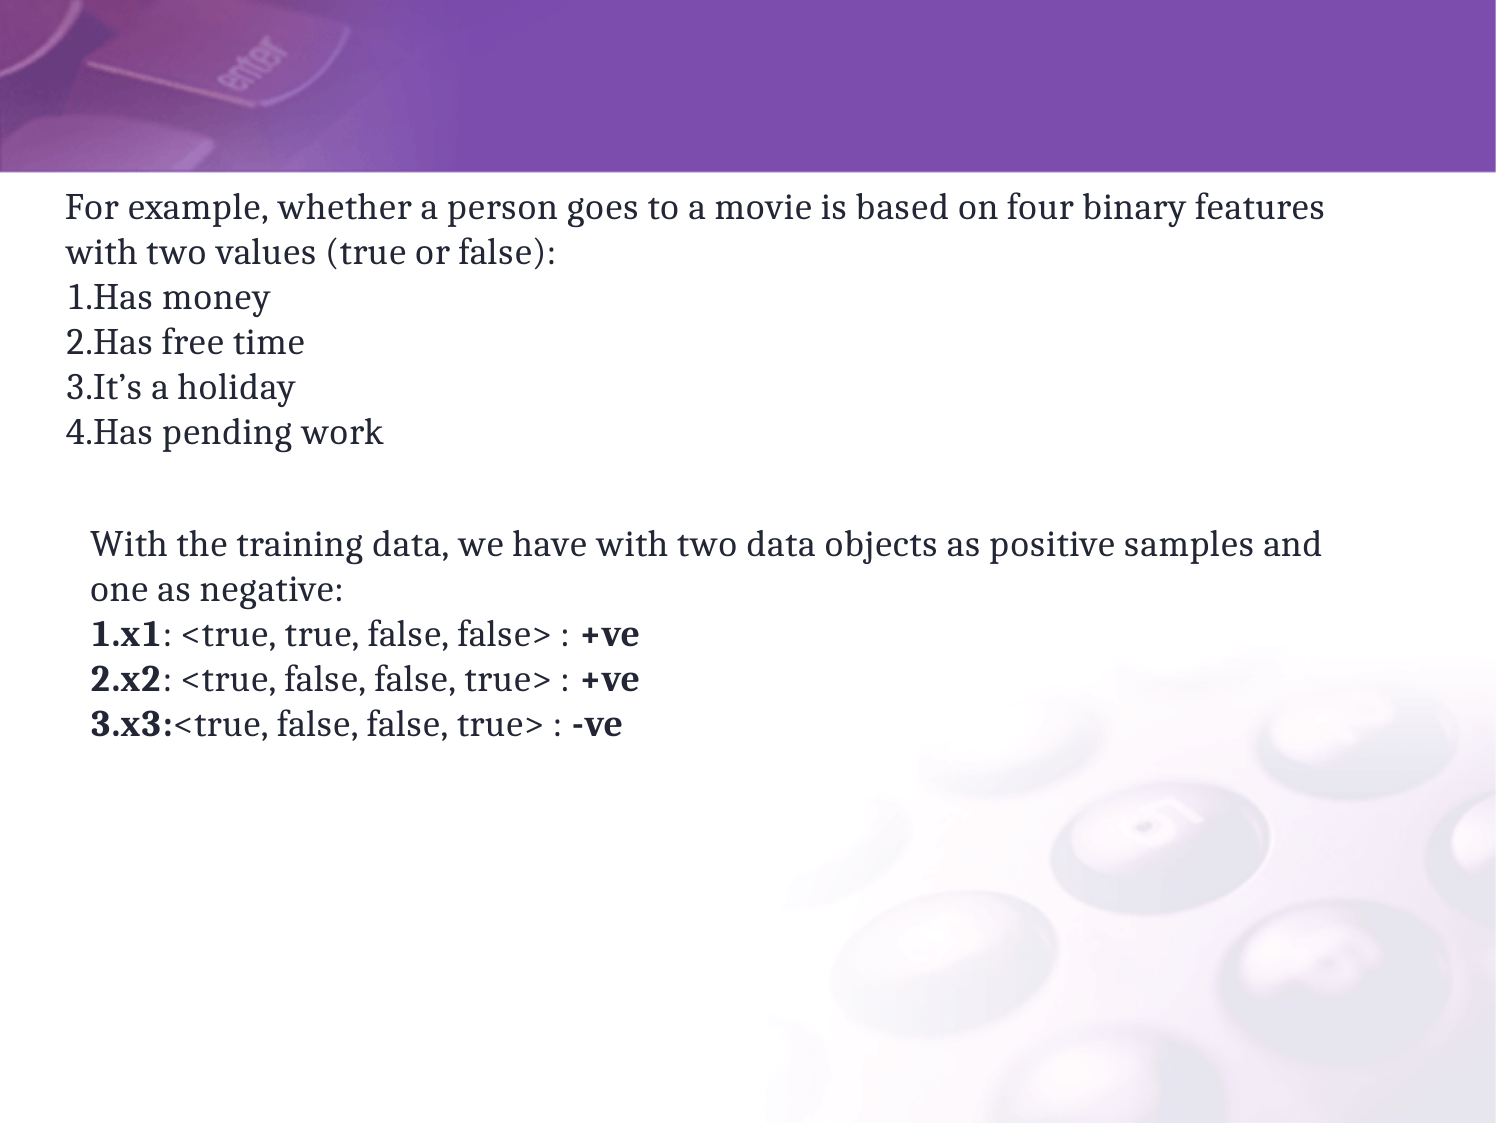

For example, whether a person goes to a movie is based on four binary features with two values (true or false):
Has money
Has free time
It’s a holiday
Has pending work
With the training data, we have with two data objects as positive samples and one as negative:
x1: <true, true, false, false> : +ve
x2: <true, false, false, true> : +ve
x3:<true, false, false, true> : -ve